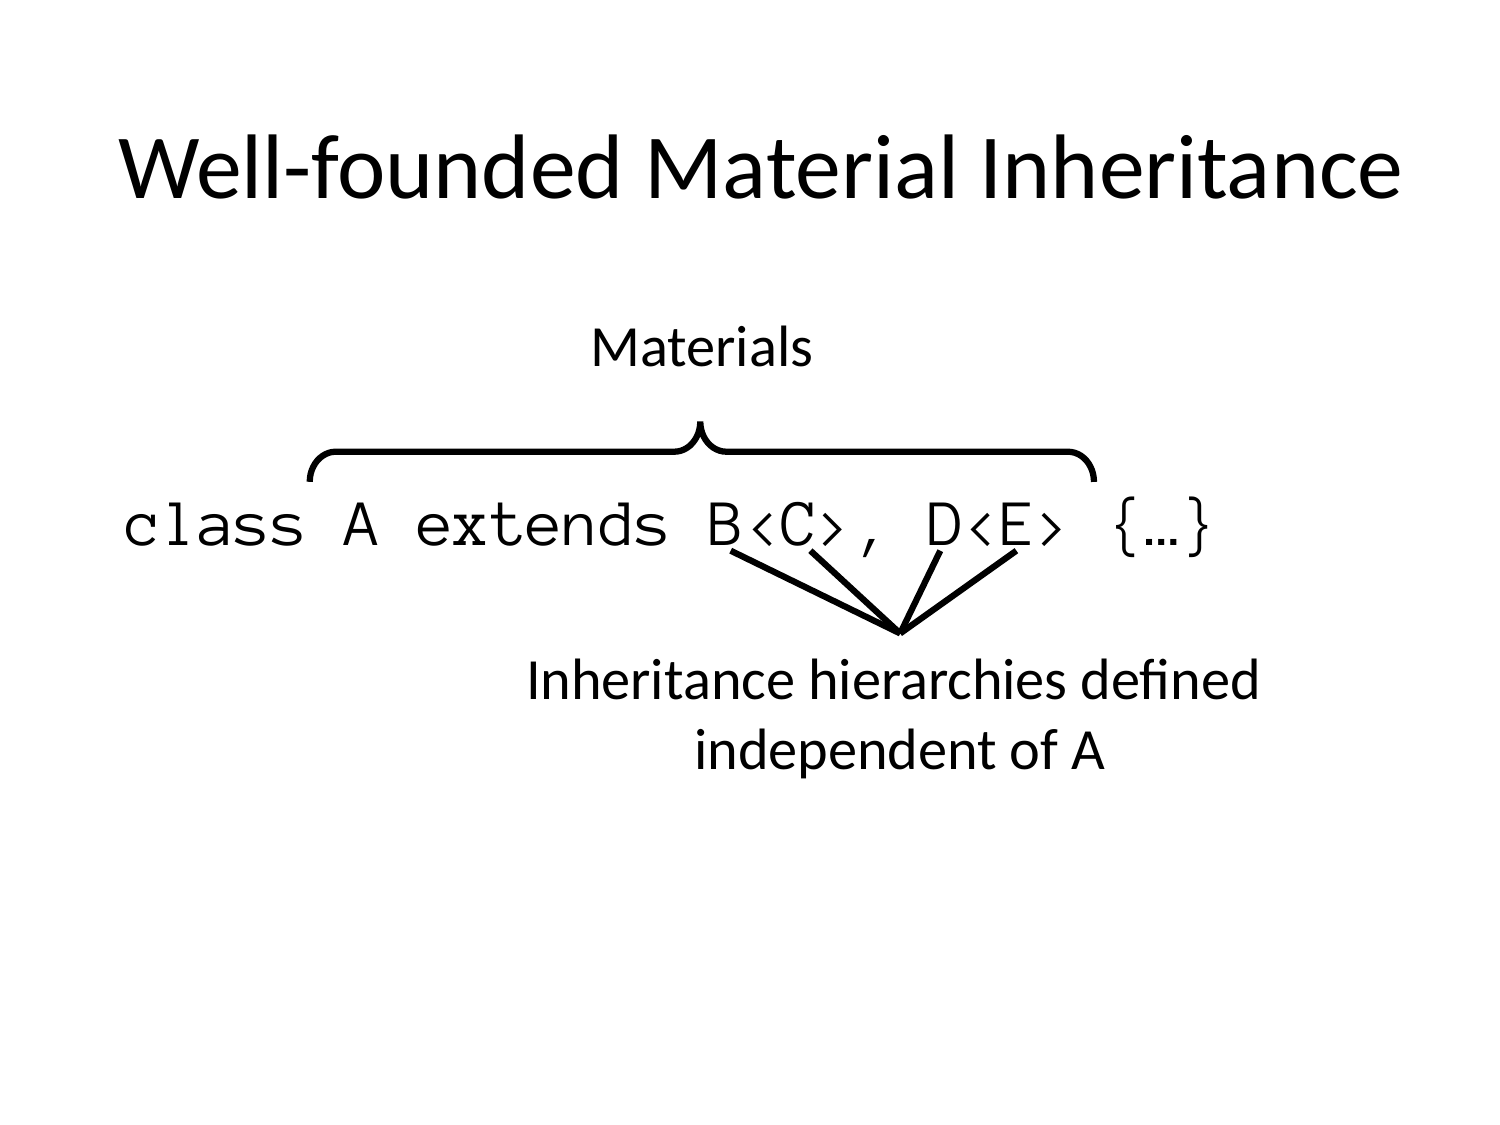

# Well-founded Material Inheritance
Materials
class A extends B<C>, D<E> {…}
Inheritance hierarchies defined
independent of A